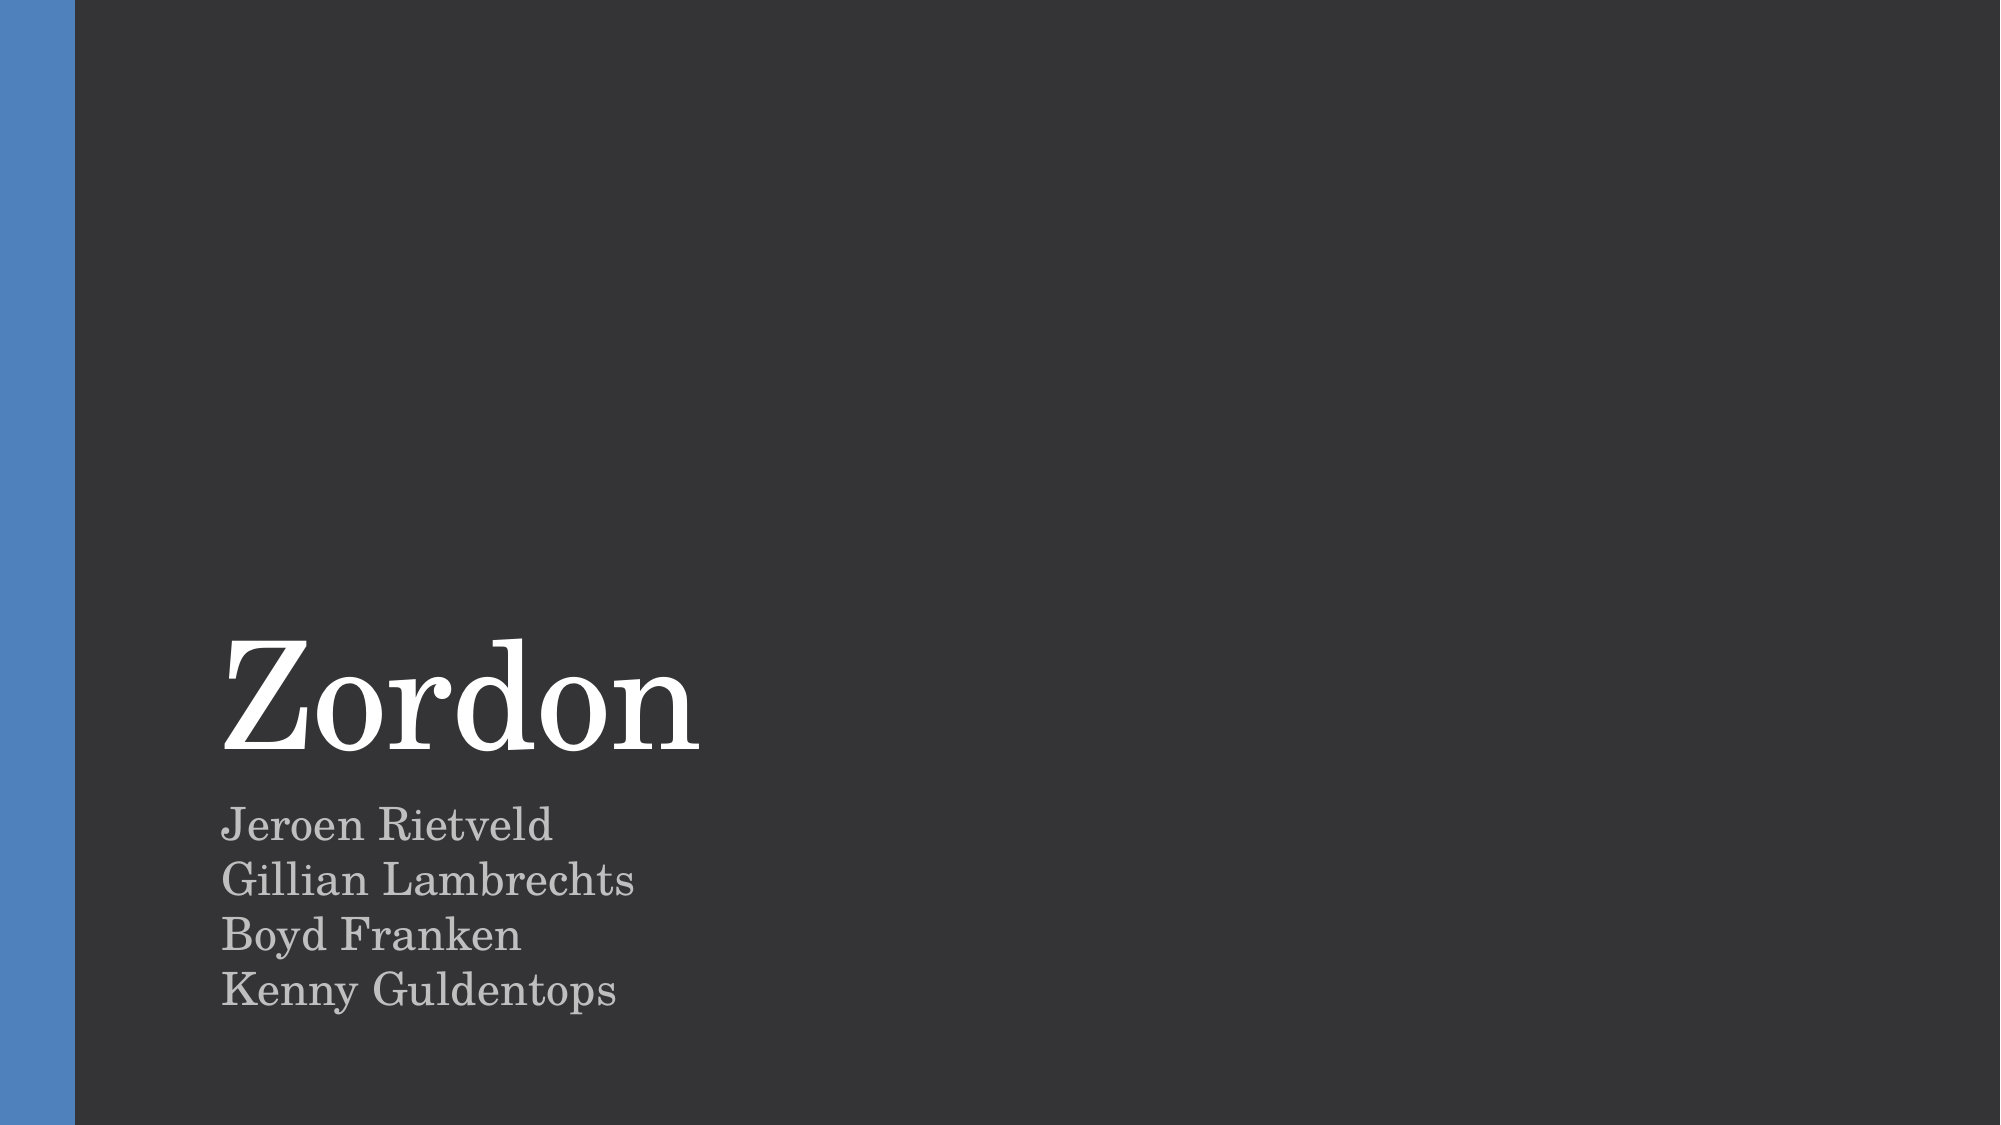

Zordon
Jeroen Rietveld
Gillian Lambrechts
Boyd Franken
Kenny Guldentops